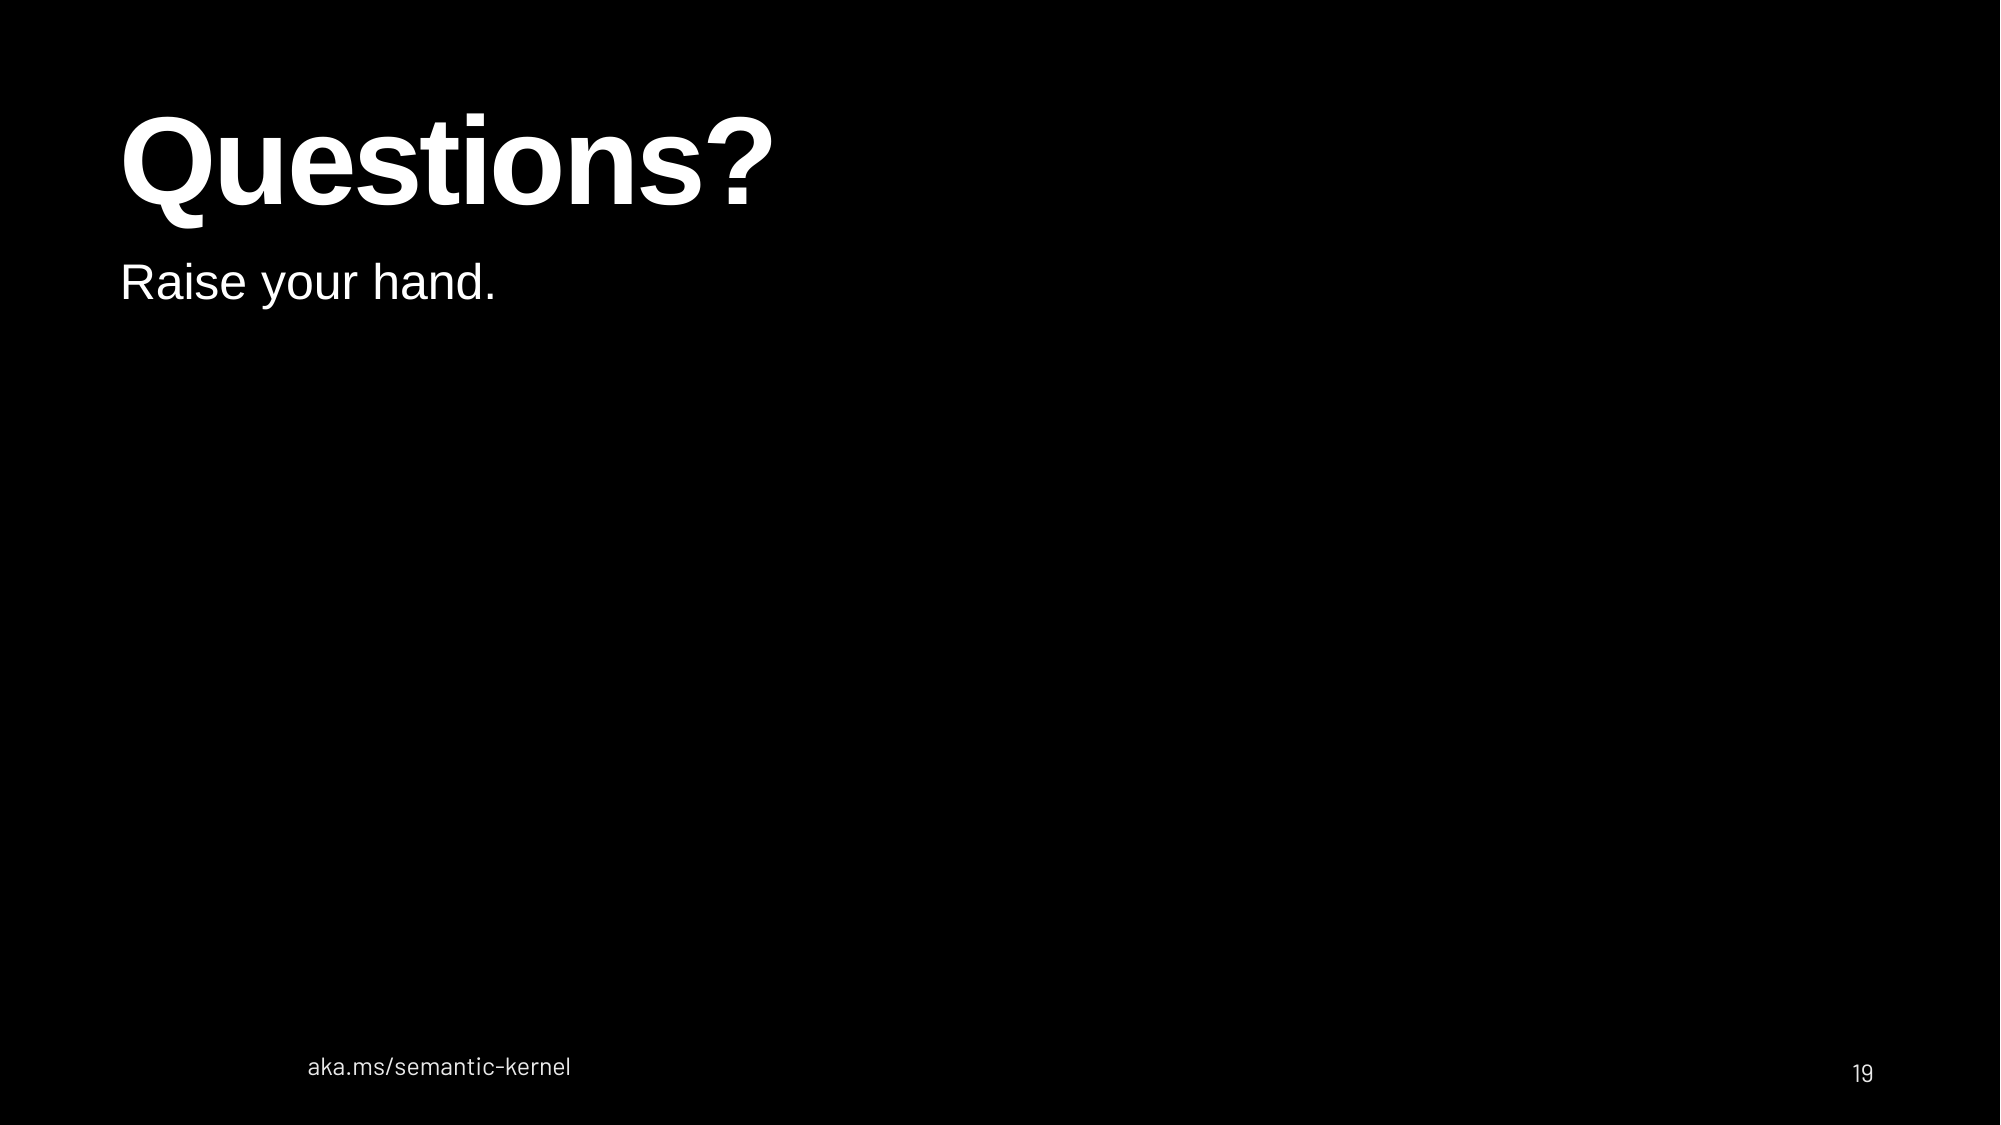

# Questions?
Raise your hand.
aka.ms/semantic-kernel

19